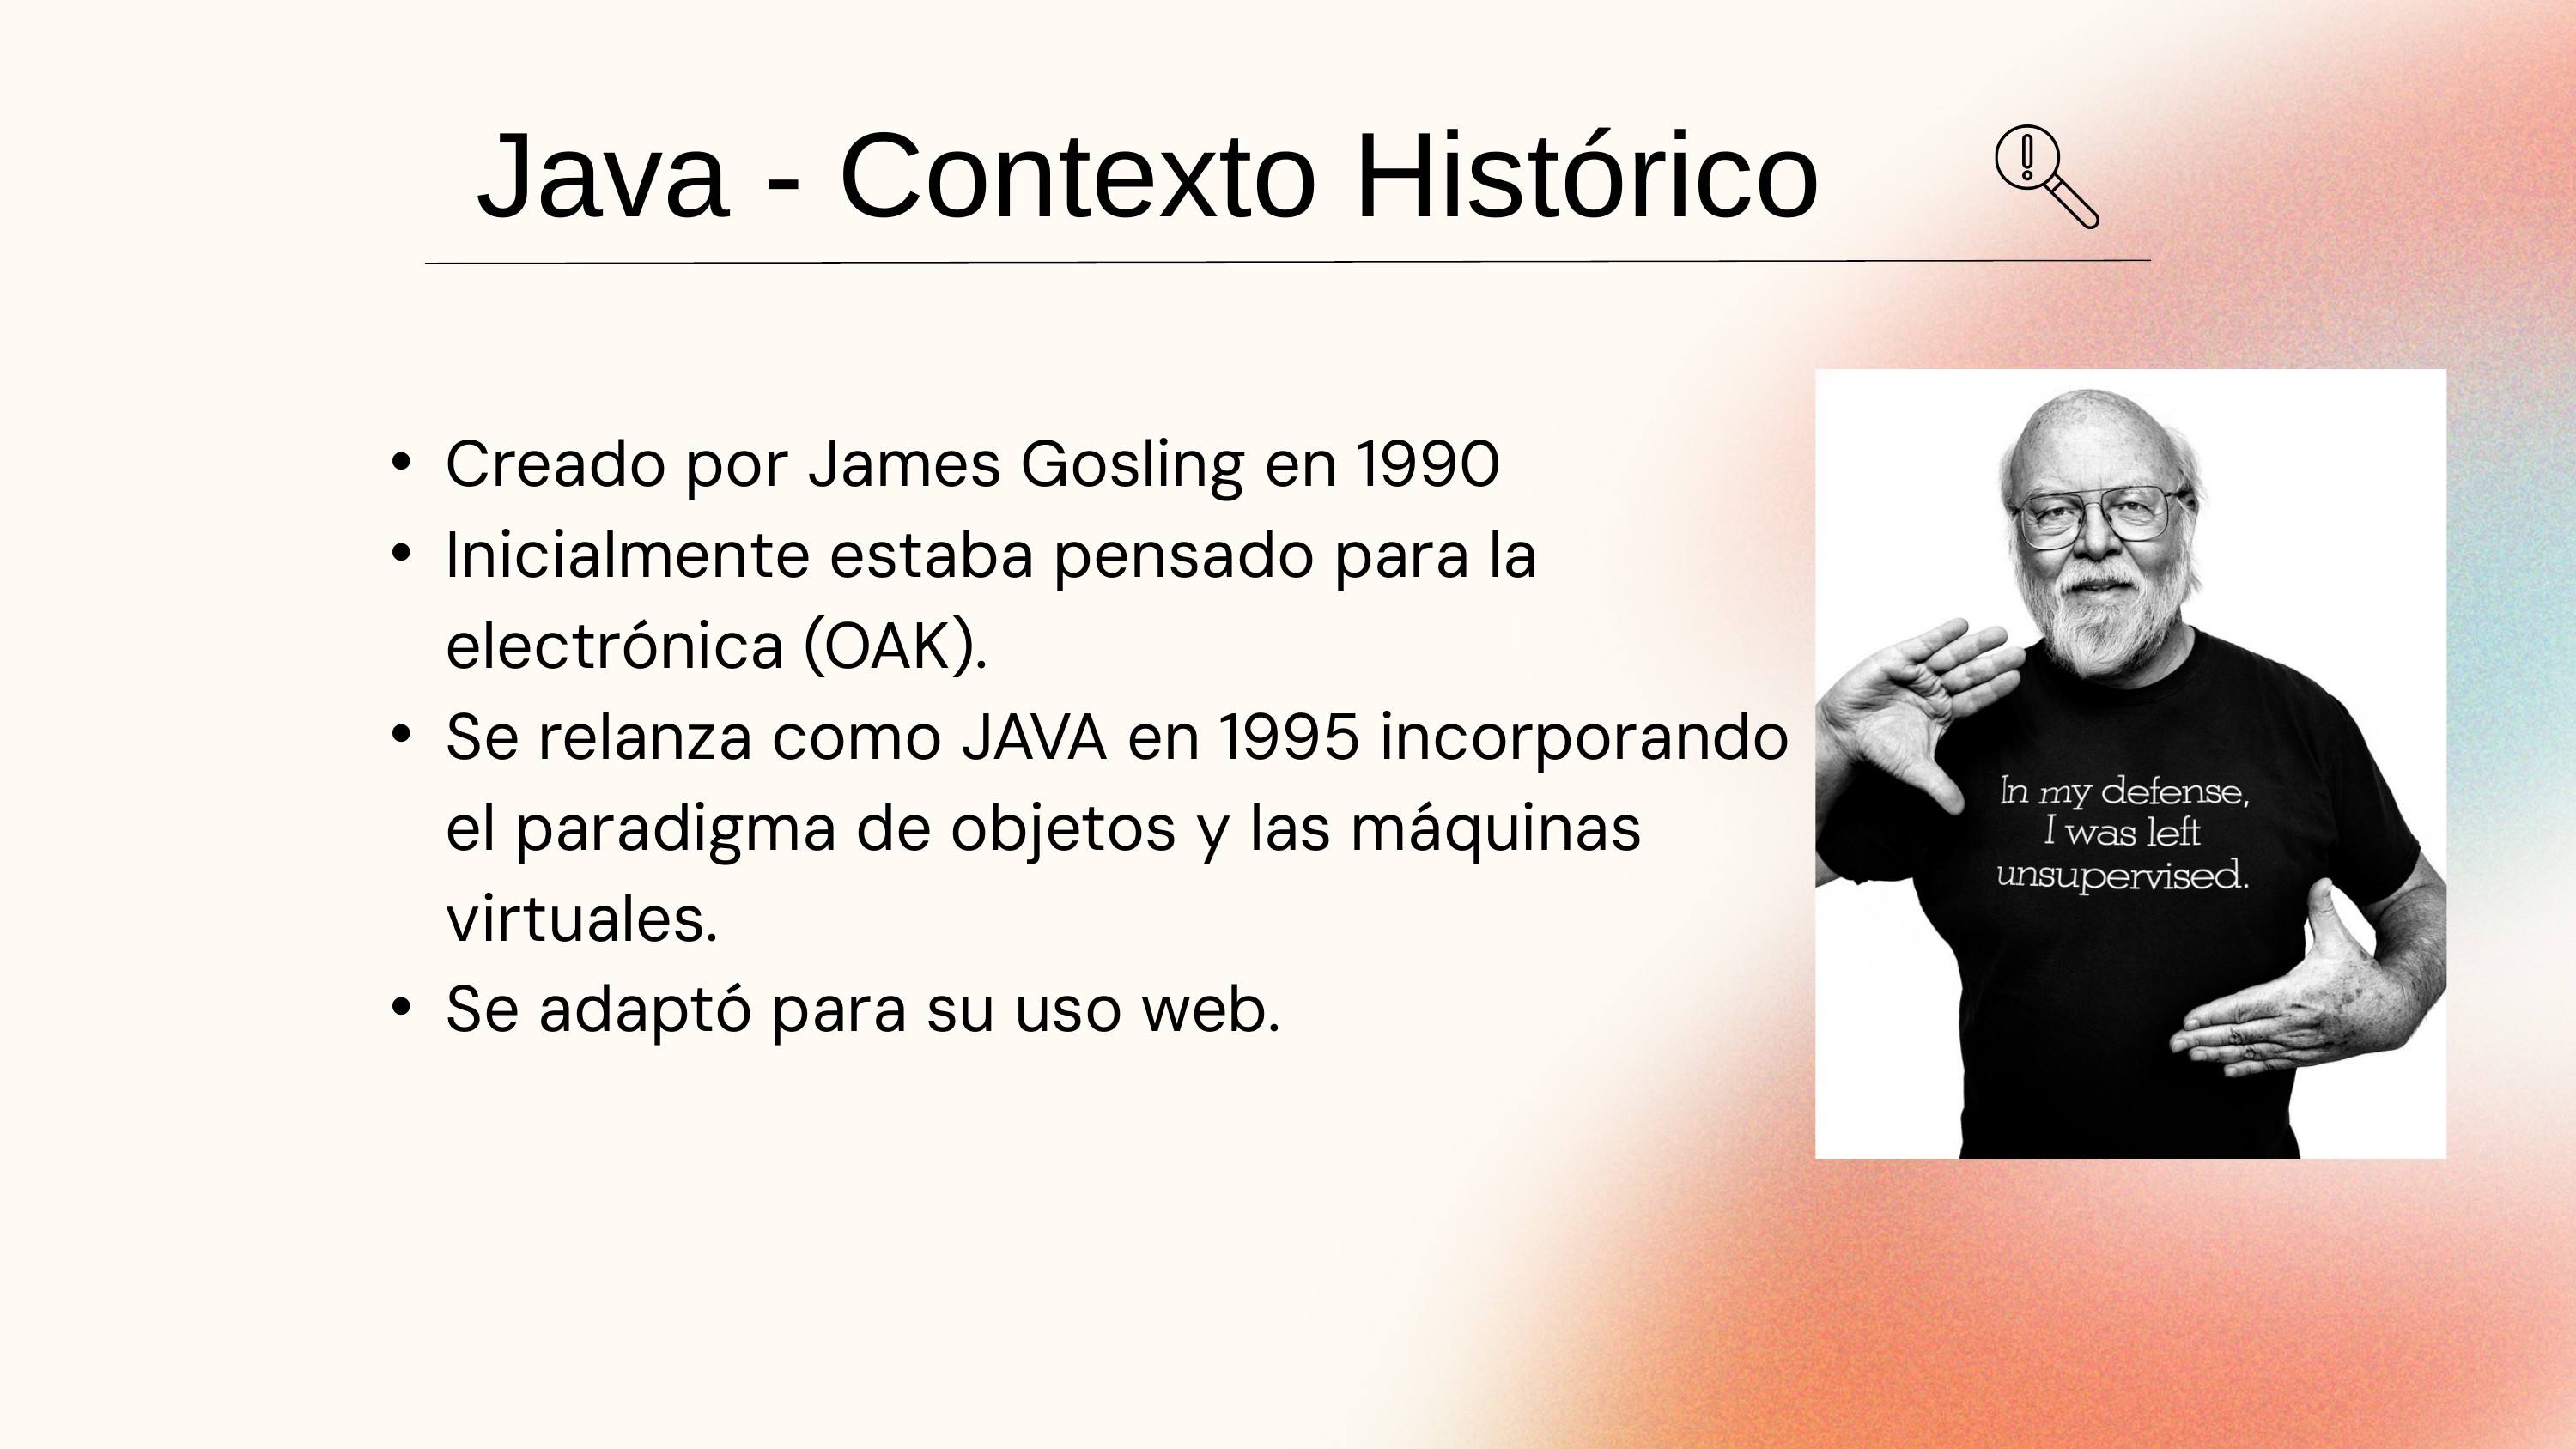

Java - Contexto Histórico

Creado por James Gosling en 1990
Inicialmente estaba pensado para la electrónica (OAK).
Se relanza como JAVA en 1995 incorporando el paradigma de objetos y las máquinas virtuales.
Se adaptó para su uso web.